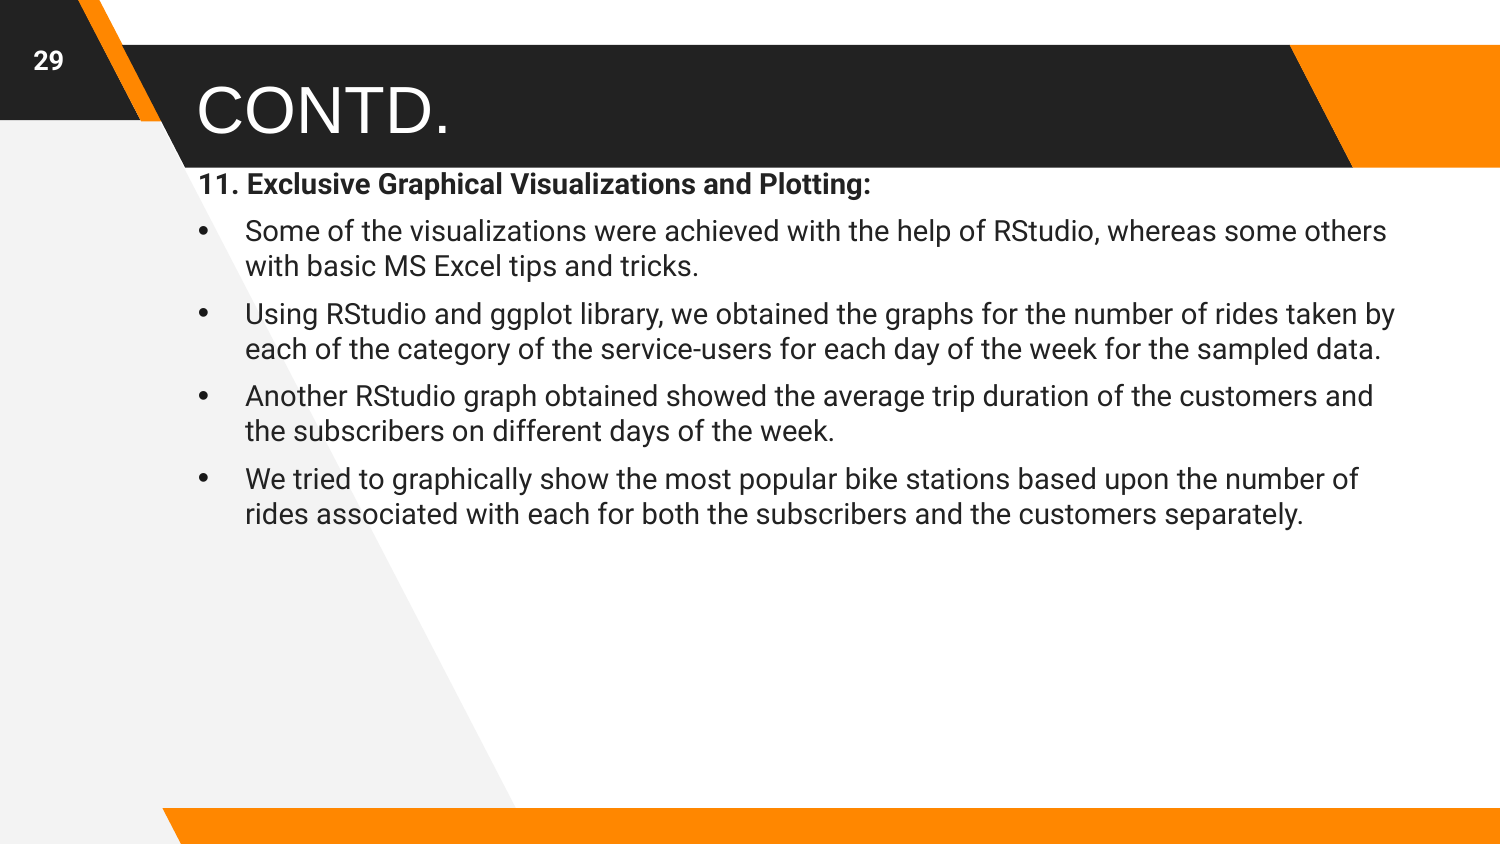

29
# CONTD.
11. Exclusive Graphical Visualizations and Plotting:
Some of the visualizations were achieved with the help of RStudio, whereas some others with basic MS Excel tips and tricks.
Using RStudio and ggplot library, we obtained the graphs for the number of rides taken by each of the category of the service-users for each day of the week for the sampled data.
Another RStudio graph obtained showed the average trip duration of the customers and the subscribers on different days of the week.
We tried to graphically show the most popular bike stations based upon the number of rides associated with each for both the subscribers and the customers separately.